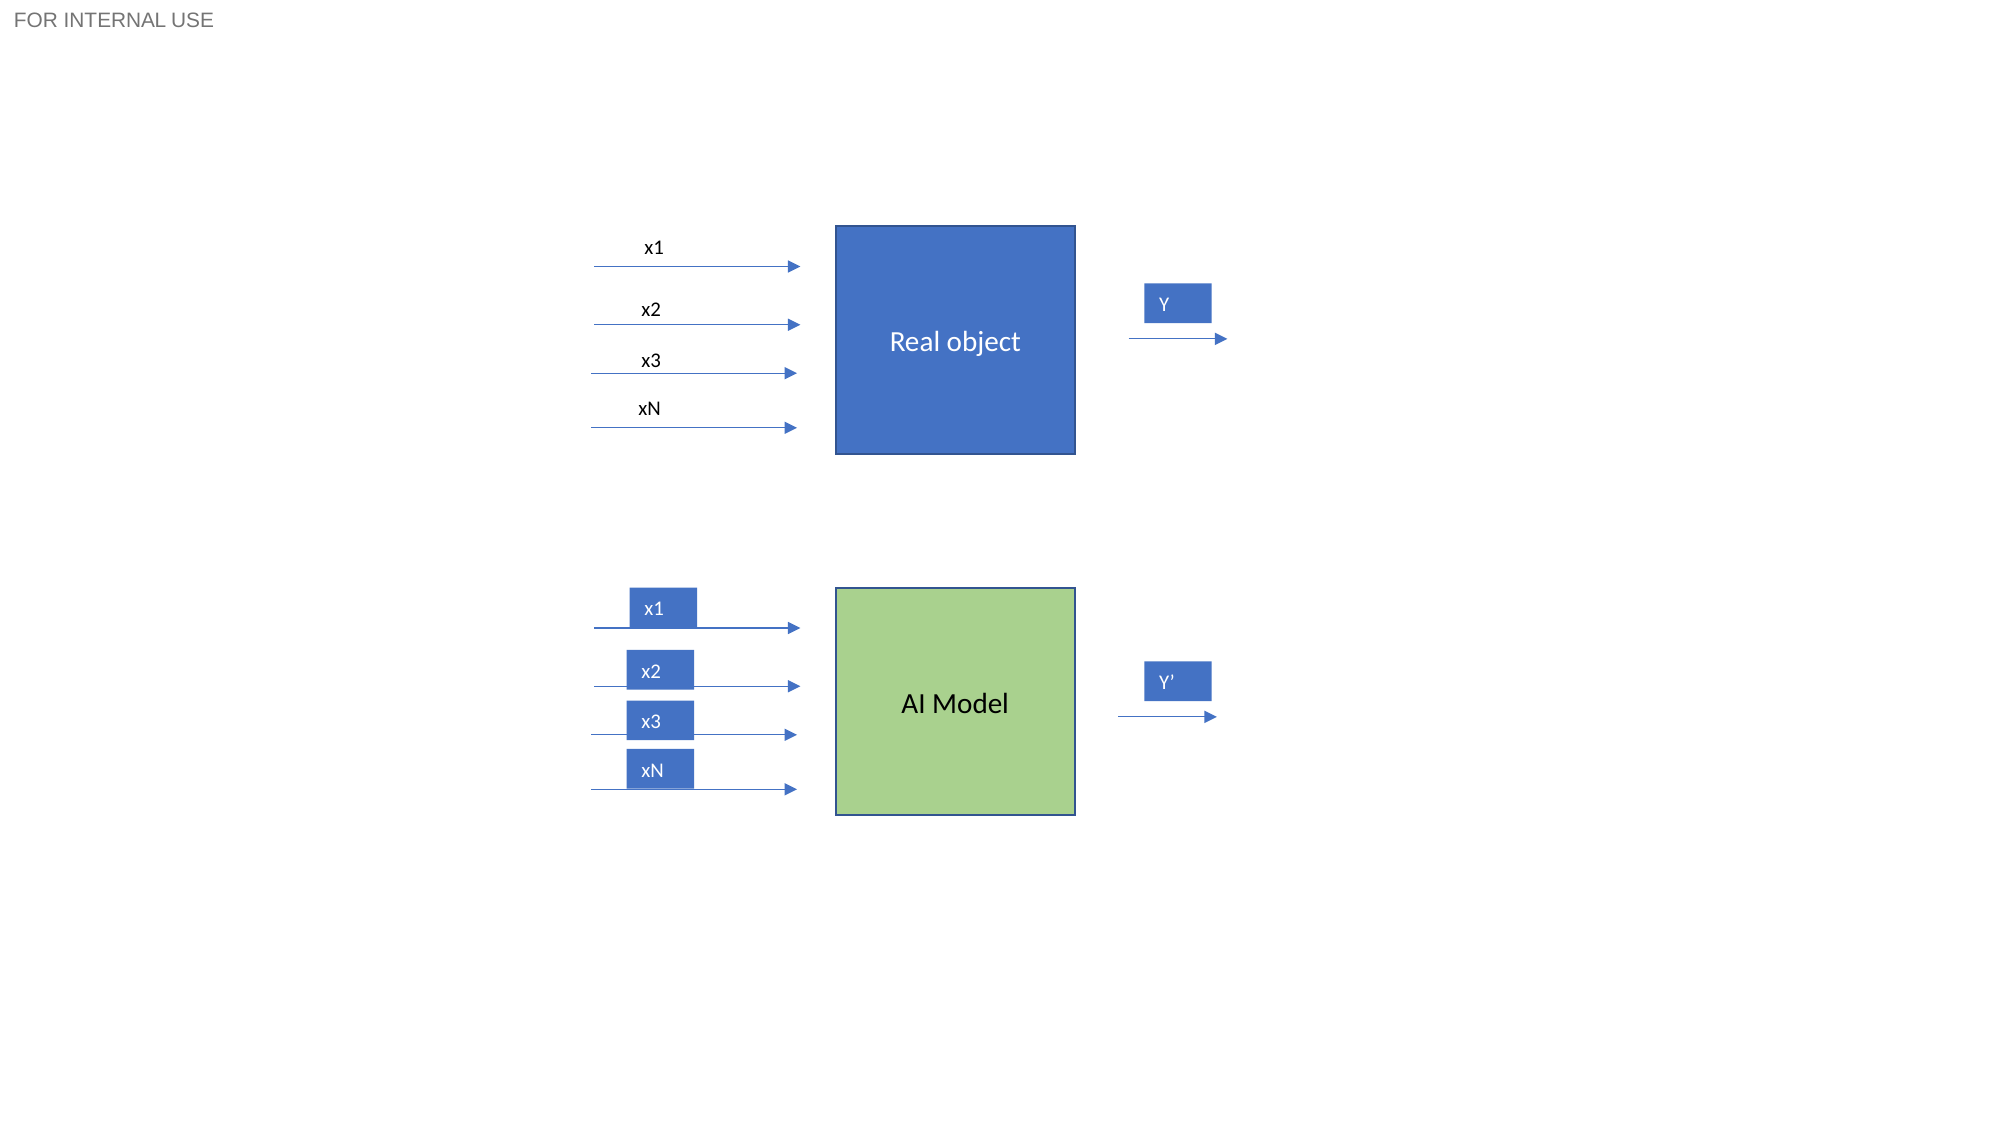

x1
Real object
x2
x3
xN
Y
x1
AI Model
x2
Y’
x3
xN